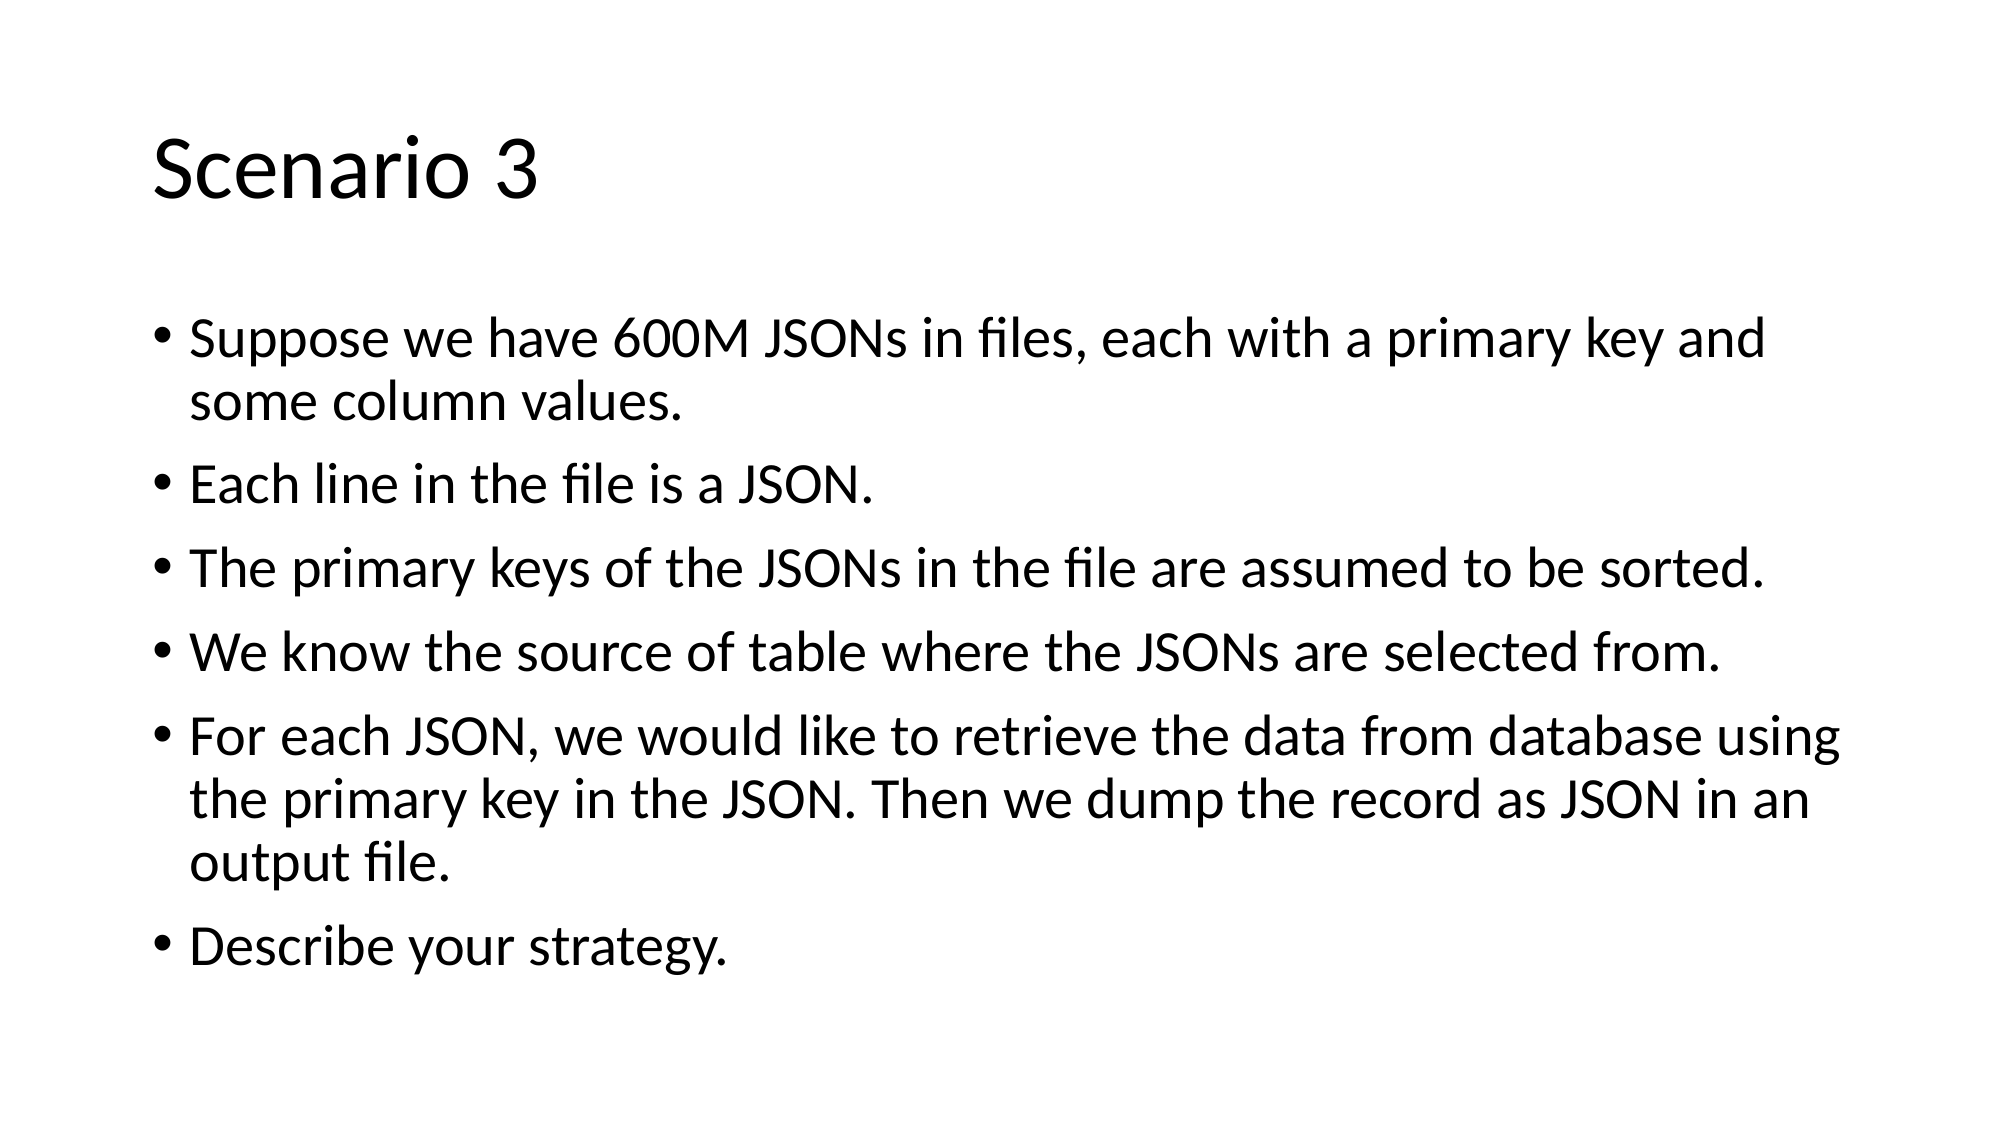

# Scenario 3
Suppose we have 600M JSONs in files, each with a primary key and some column values.
Each line in the file is a JSON.
The primary keys of the JSONs in the file are assumed to be sorted.
We know the source of table where the JSONs are selected from.
For each JSON, we would like to retrieve the data from database using the primary key in the JSON. Then we dump the record as JSON in an output file.
Describe your strategy.